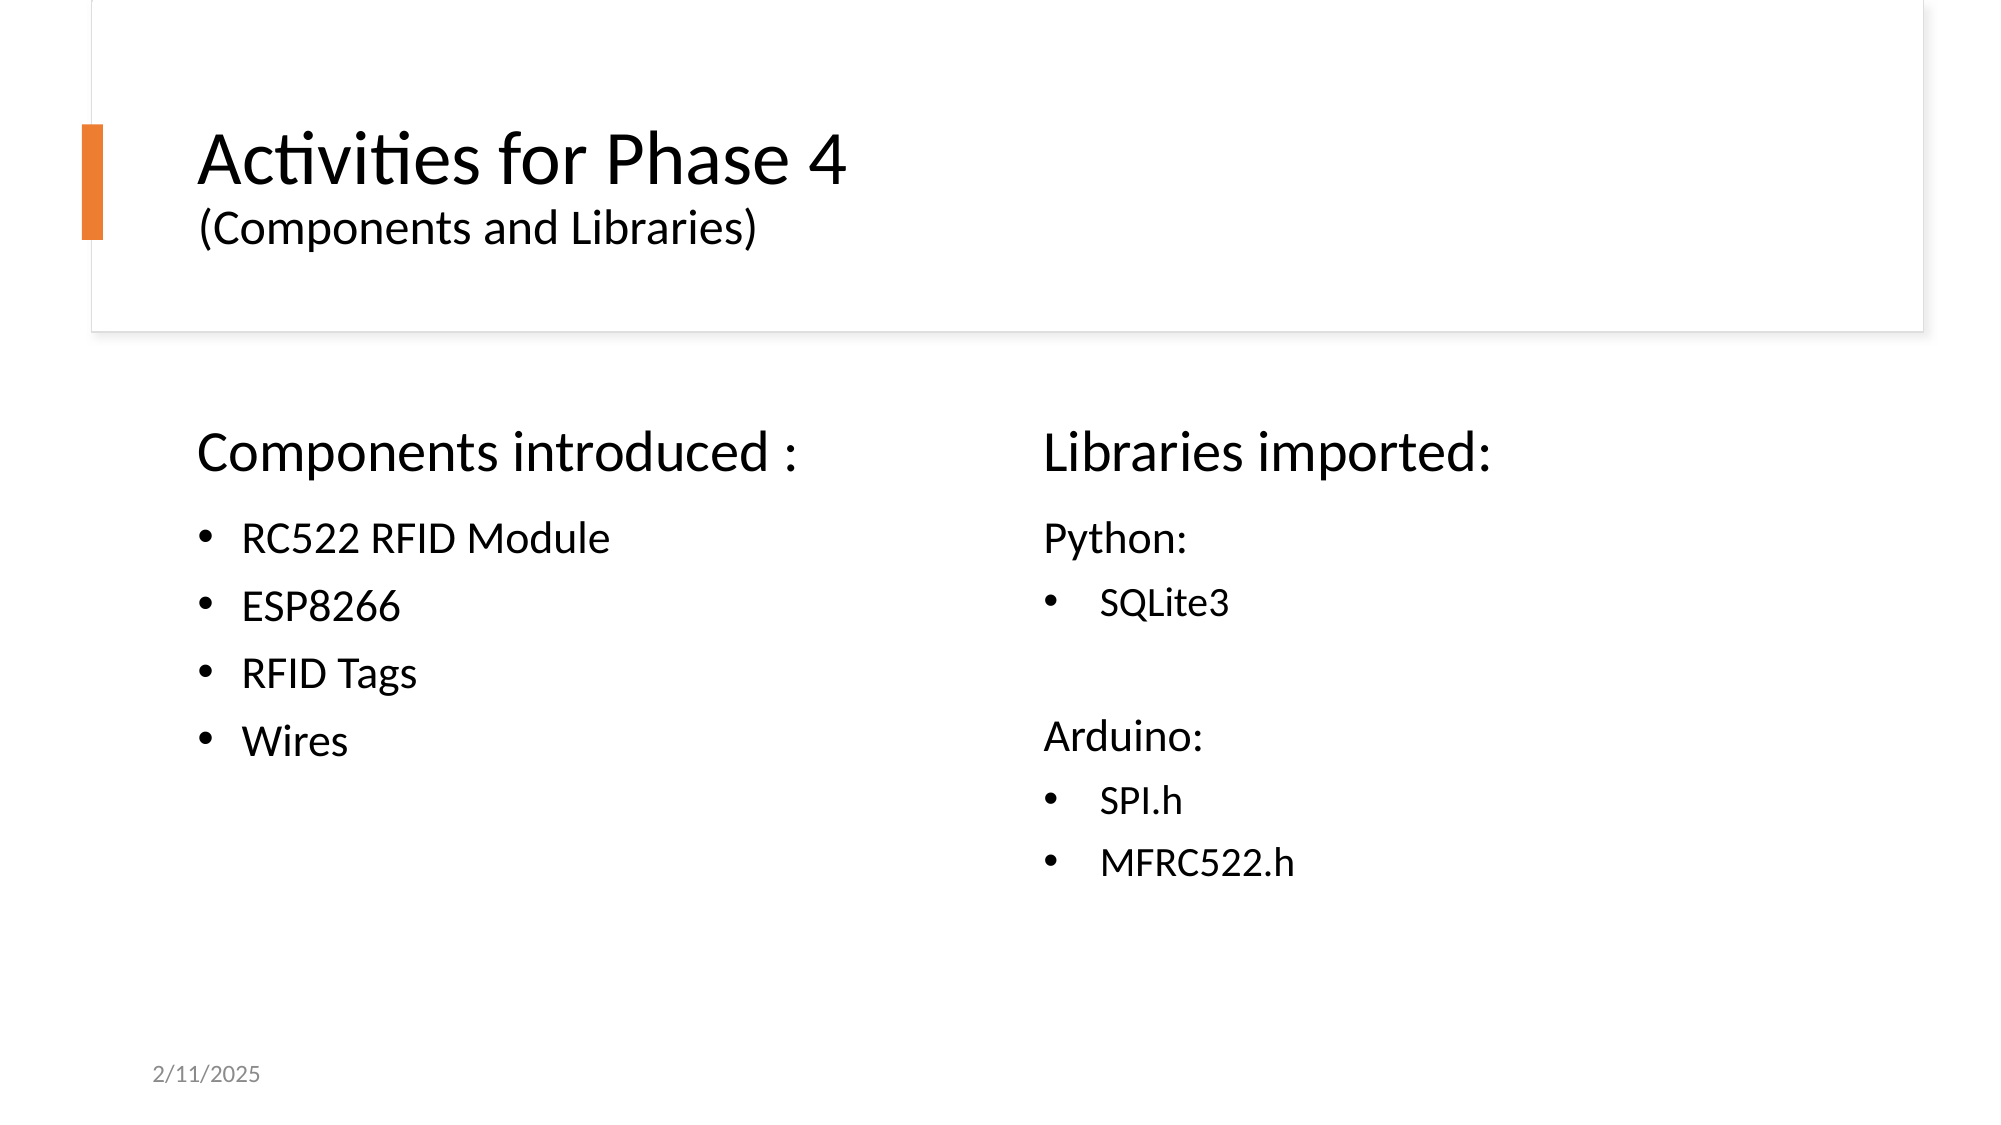

# Activities for Phase 4 (Components and Libraries)

Components introduced :
Libraries imported:
RC522 RFID Module
ESP8266
RFID Tags
Wires
Python:
SQLite3

Arduino:
SPI.h
MFRC522.h
2/11/2025
27